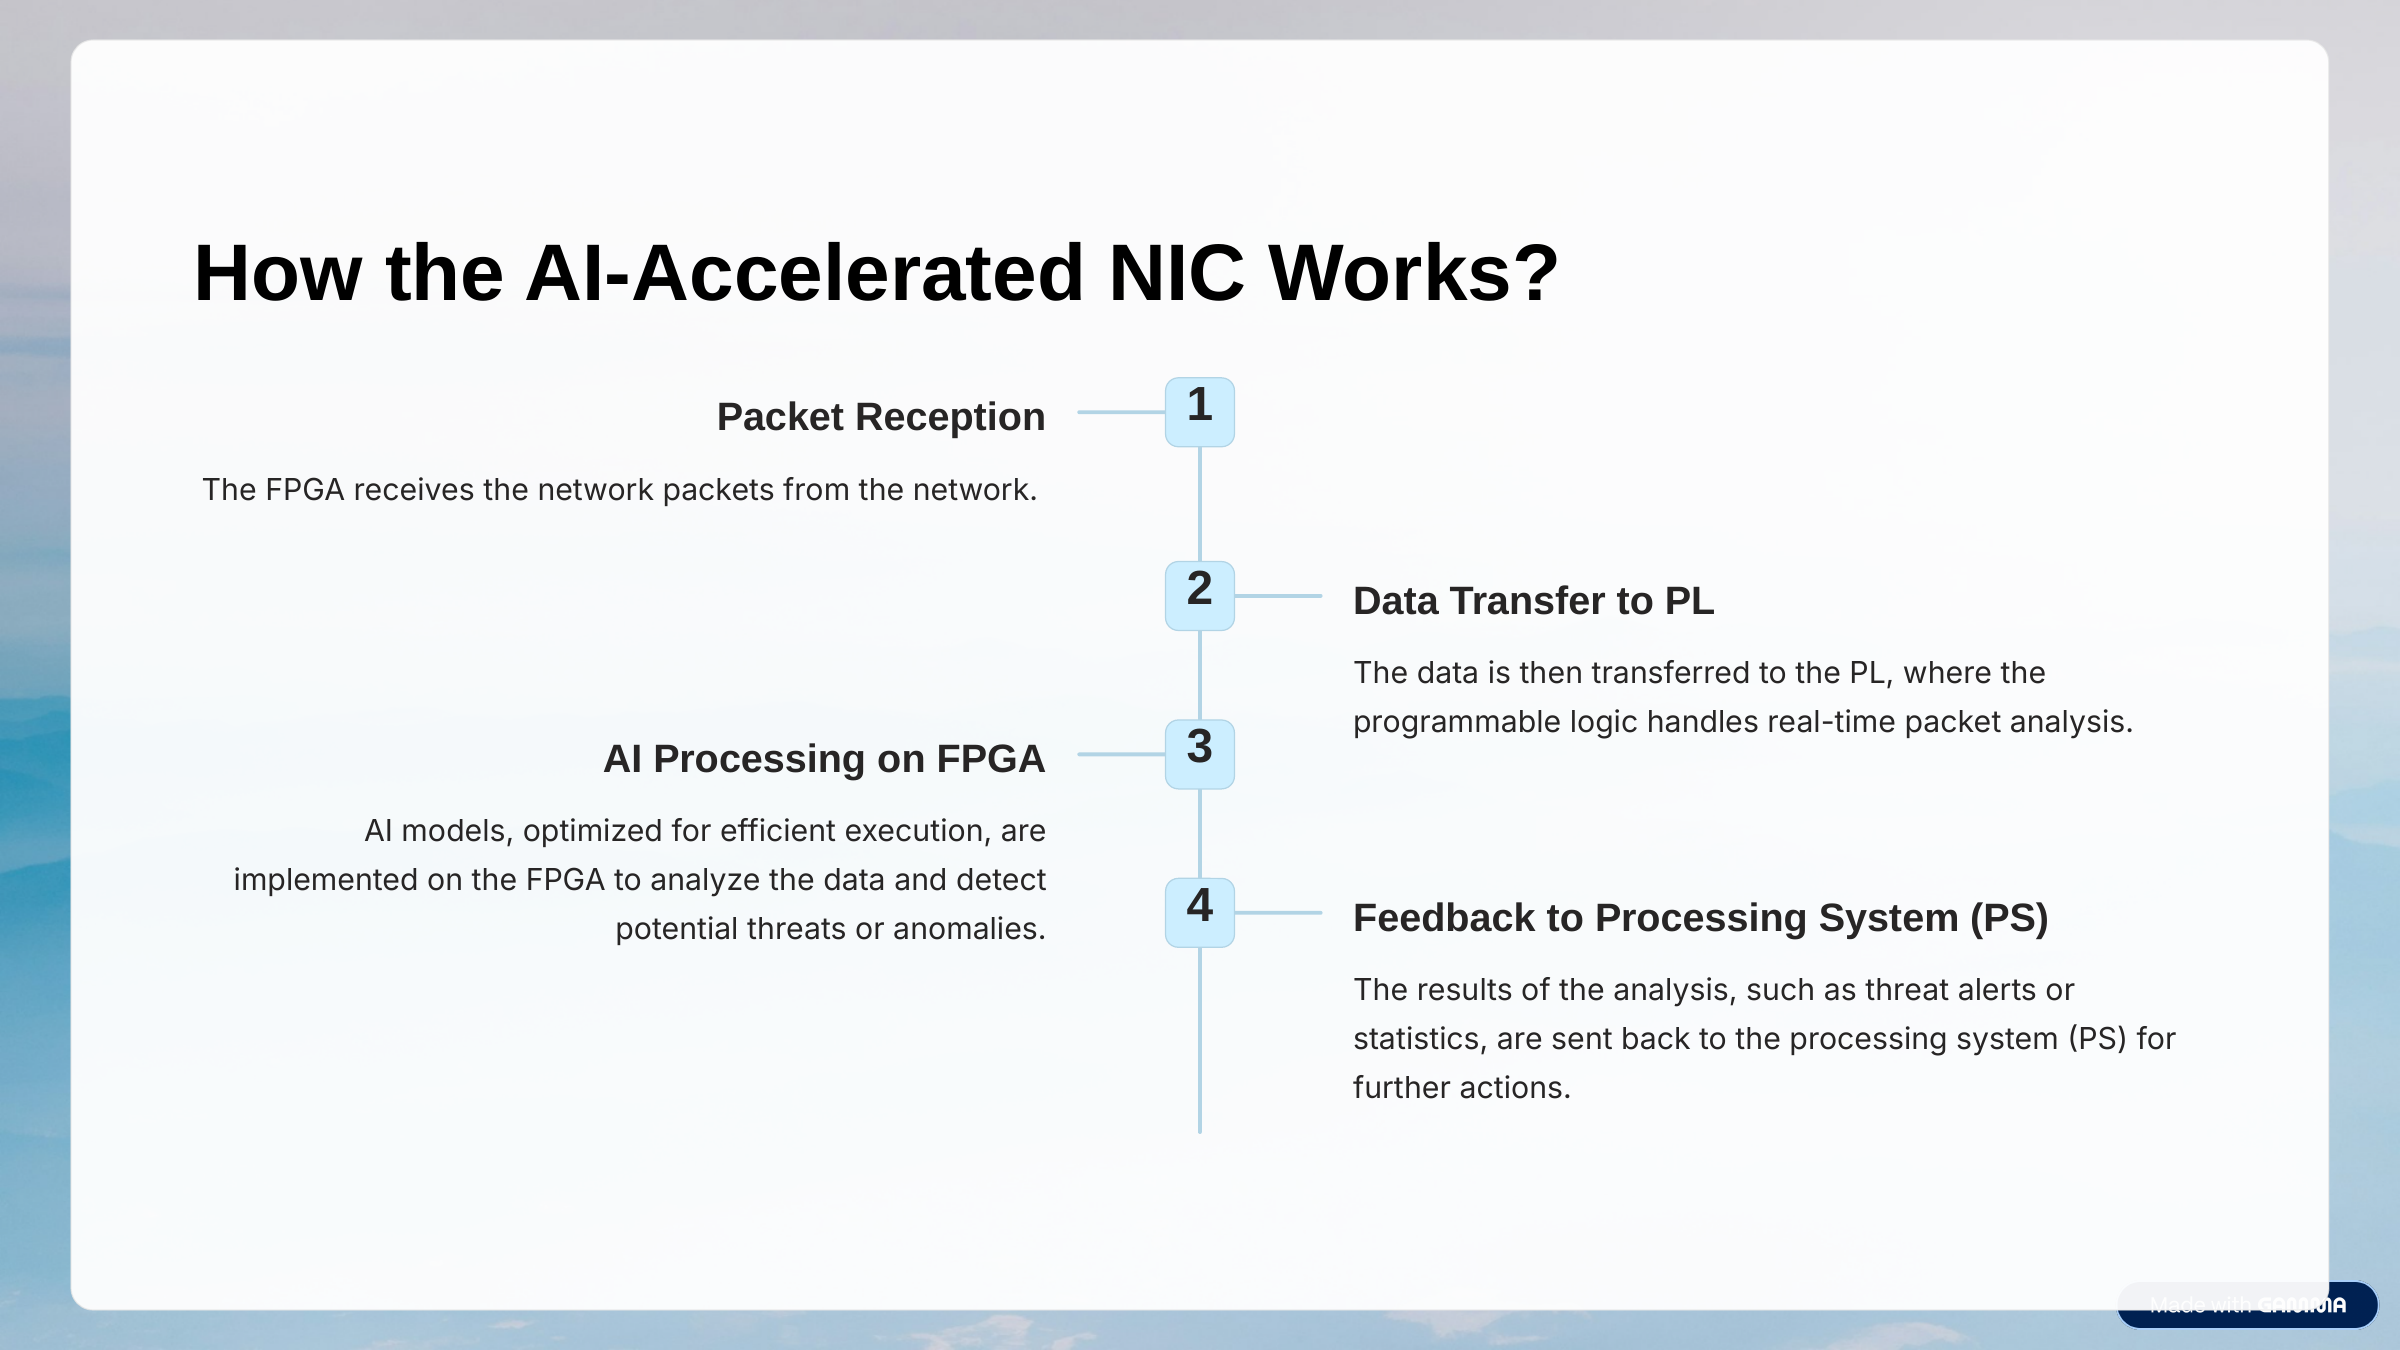

How the AI-Accelerated NIC Works?

1
Packet Reception

The FPGA receives the network packets from the network.

2
Data Transfer to PL

The data is then transferred to the PL, where the programmable logic handles real-time packet analysis.

3
AI Processing on FPGA

AI models, optimized for efficient execution, are implemented on the FPGA to analyze the data and detect potential threats or anomalies.

4
Feedback to Processing System (PS)

The results of the analysis, such as threat alerts or statistics, are sent back to the processing system (PS) for further actions.